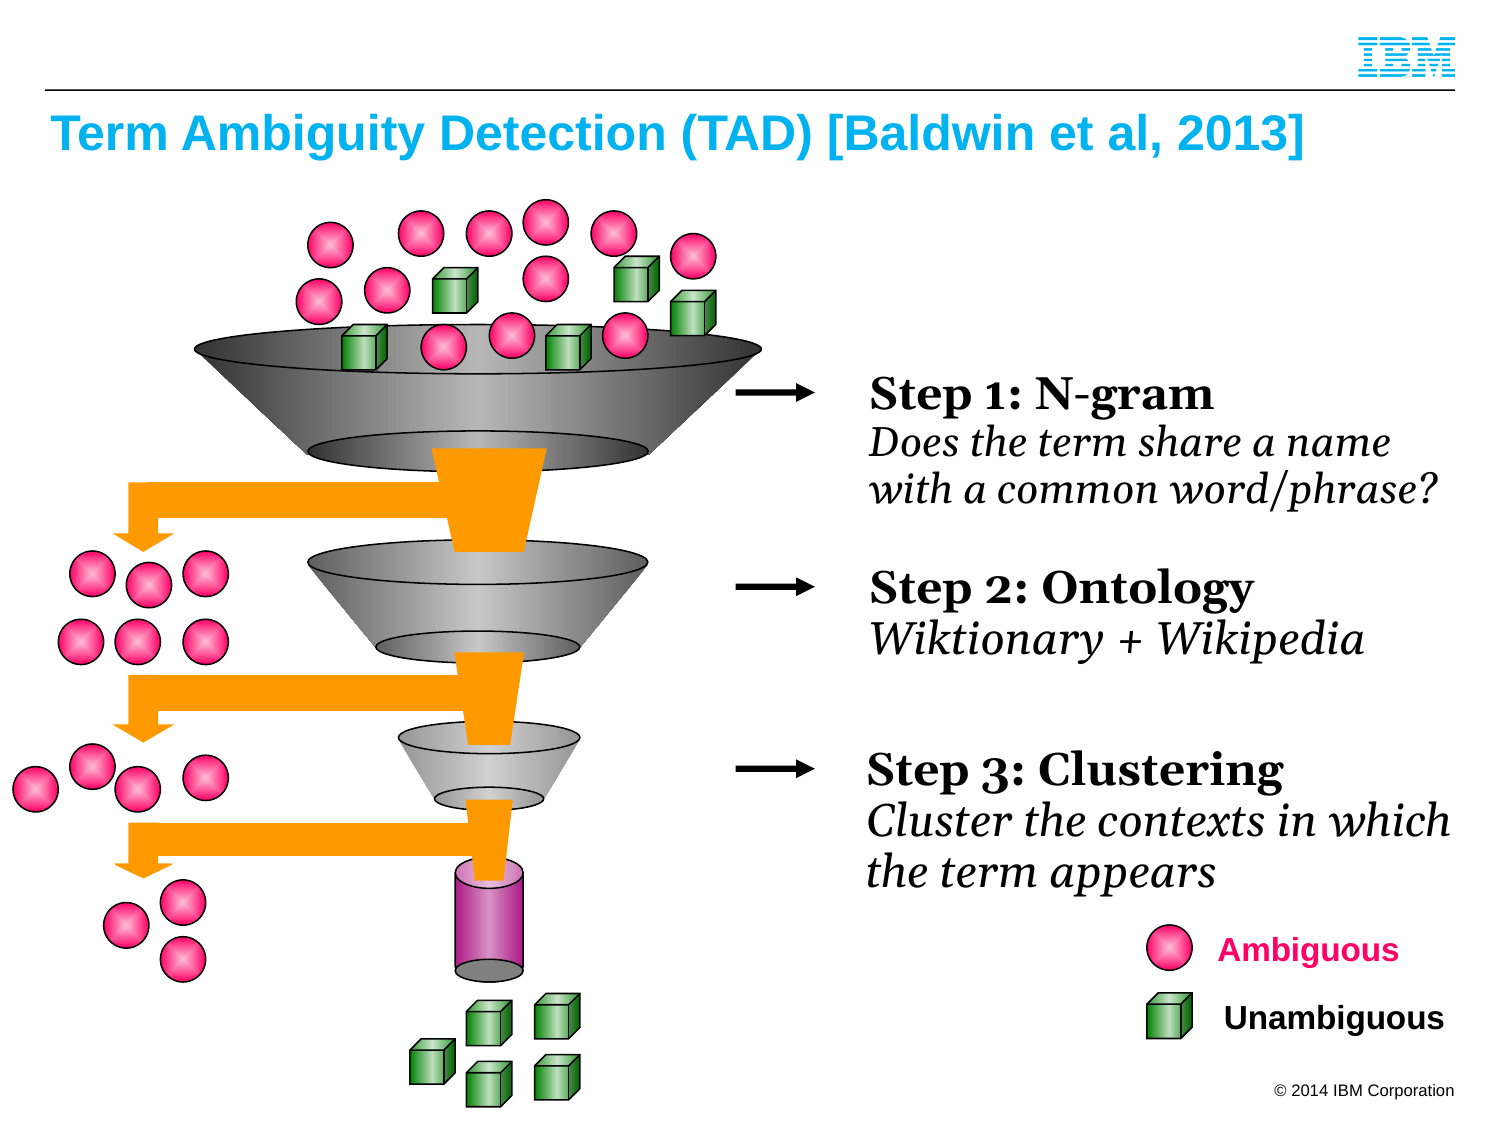

Term Ambiguity Detection (TAD) [Baldwin et al, 2013]

Step 1: N-gram
Does the term share a name
with a common word/phrase?

Step 2: Ontology
Wiktionary + Wikipedia

Step 3: Clustering
Cluster the contexts in which the term appears

Ambiguous

Unambiguous

46